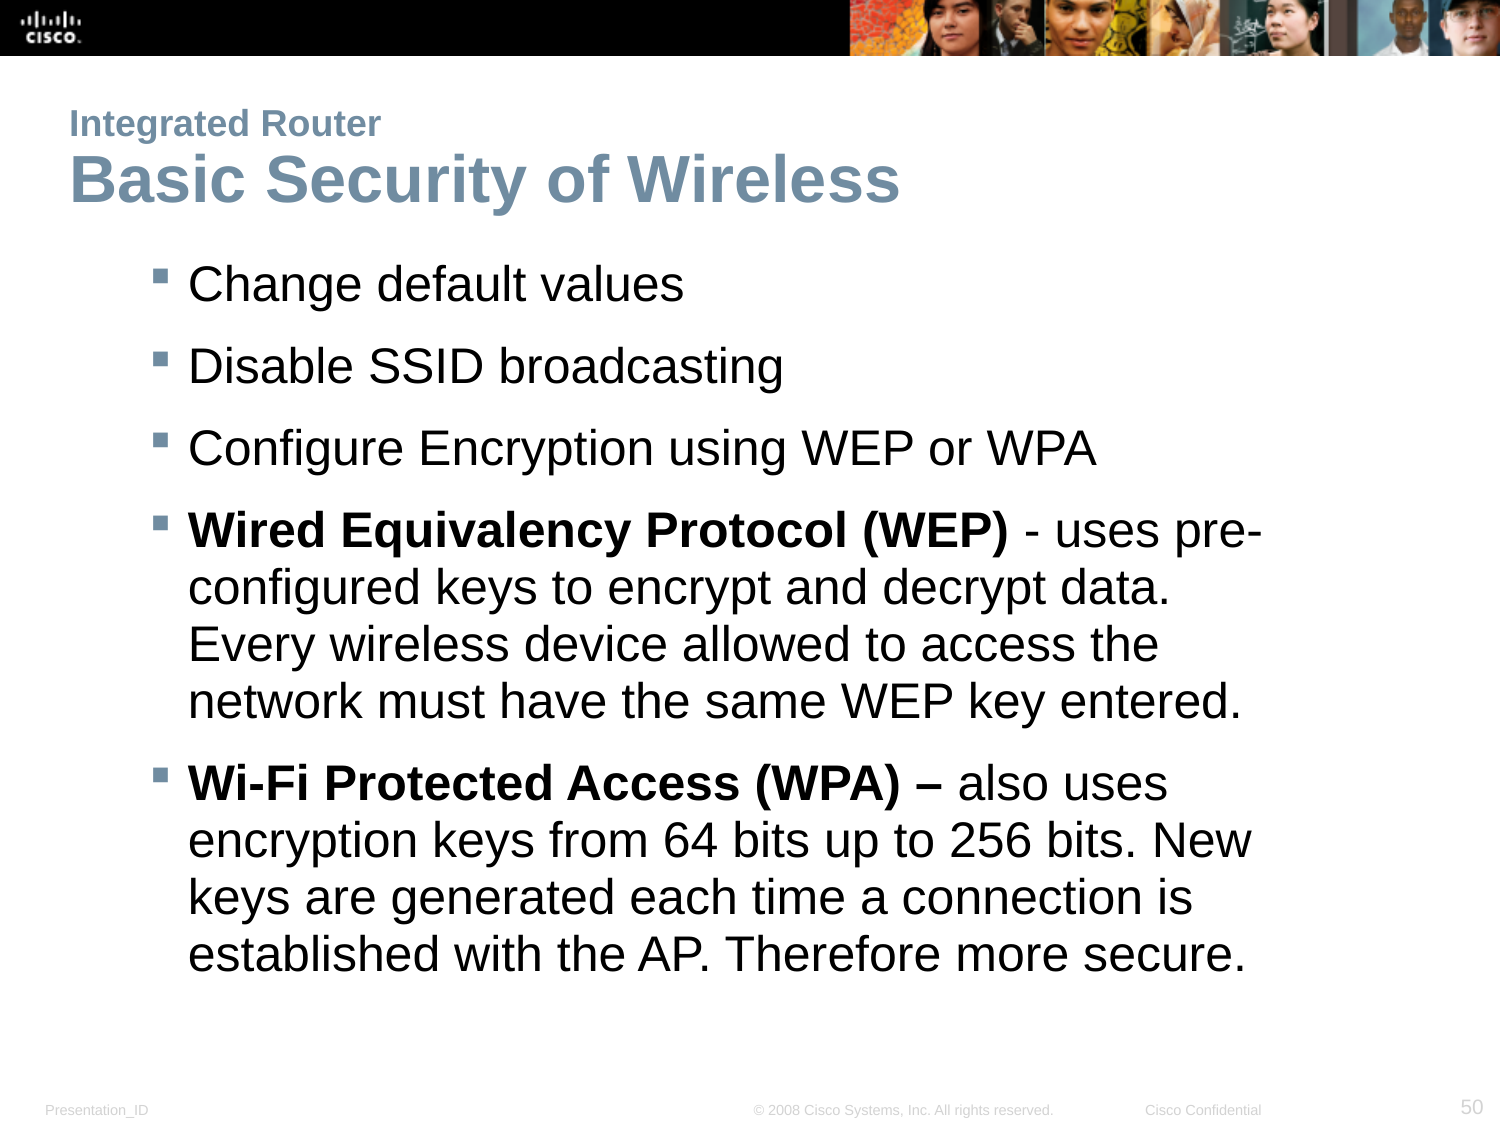

# Integrated Router Basic Security of Wireless
Change default values
Disable SSID broadcasting
Configure Encryption using WEP or WPA
Wired Equivalency Protocol (WEP) - uses pre-configured keys to encrypt and decrypt data. Every wireless device allowed to access the network must have the same WEP key entered.
Wi-Fi Protected Access (WPA) – also uses encryption keys from 64 bits up to 256 bits. New keys are generated each time a connection is established with the AP. Therefore more secure.